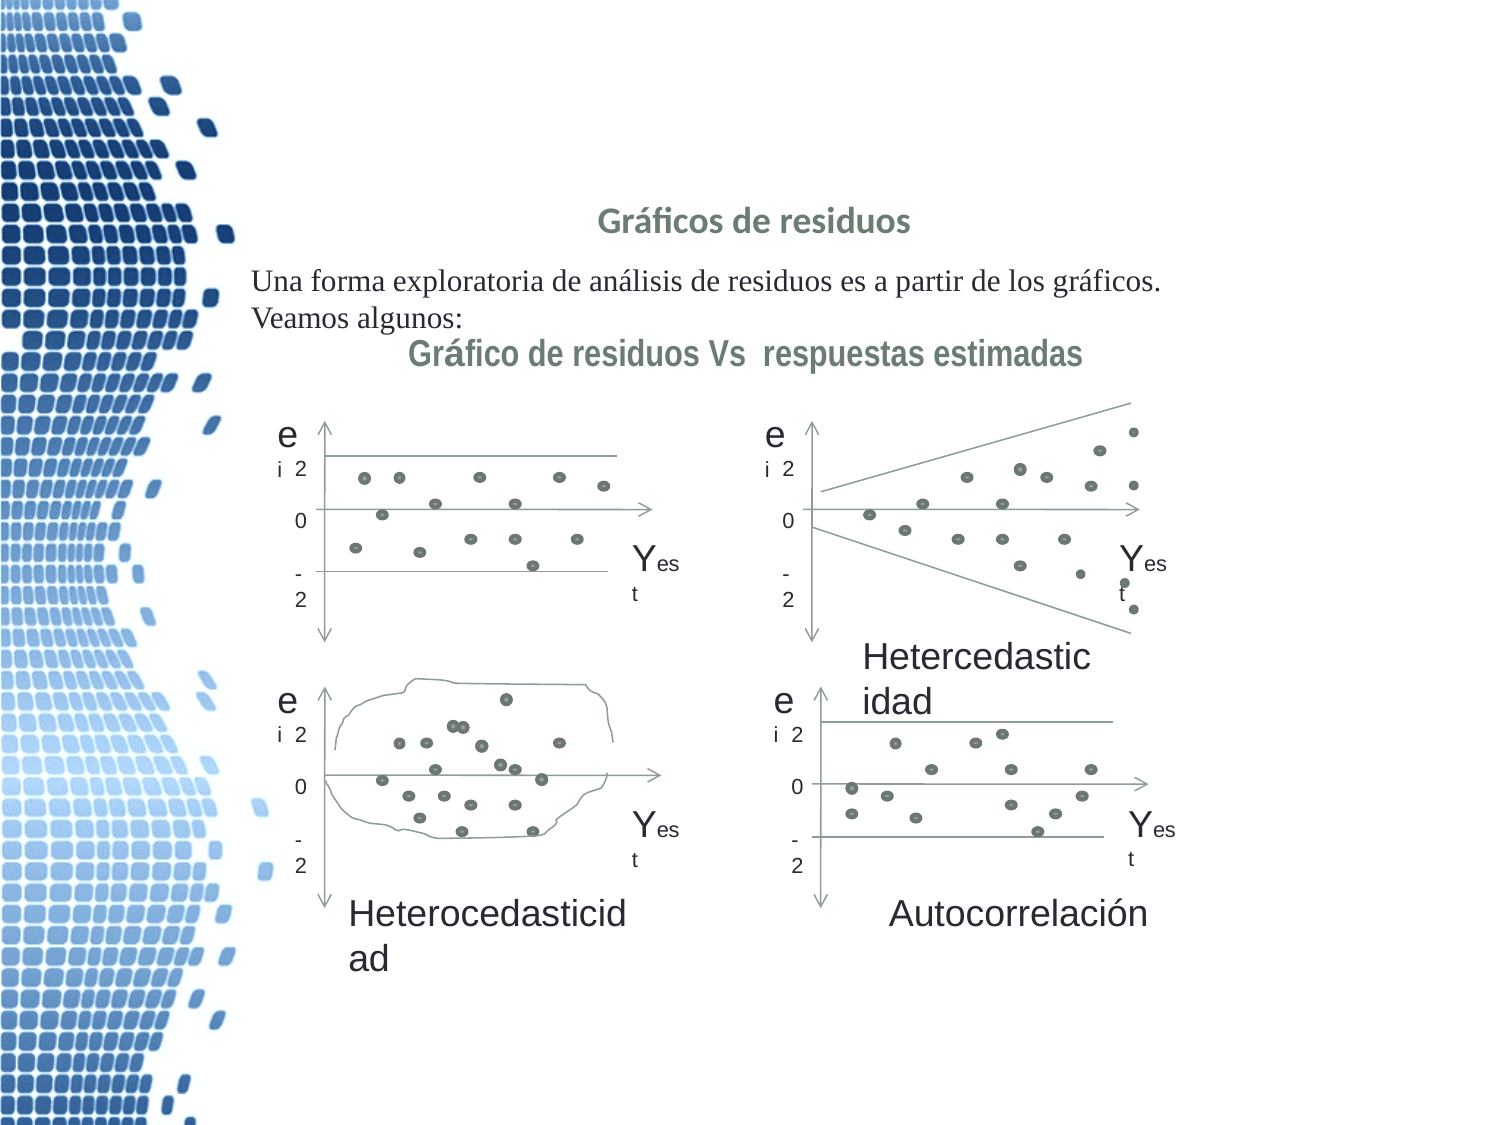

Gráficos de residuos
Una forma exploratoria de análisis de residuos es a partir de los gráficos. Veamos algunos:

Gráfico de residuos Vs  respuestas estimadas
ei
2

0

-2

Yest

ei

2

0

-2

Yest

Hetercedasticidad
ei
2

0

-2

Yest

ei

2

0

-2

Yest

Heterocedasticidad
Autocorrelación